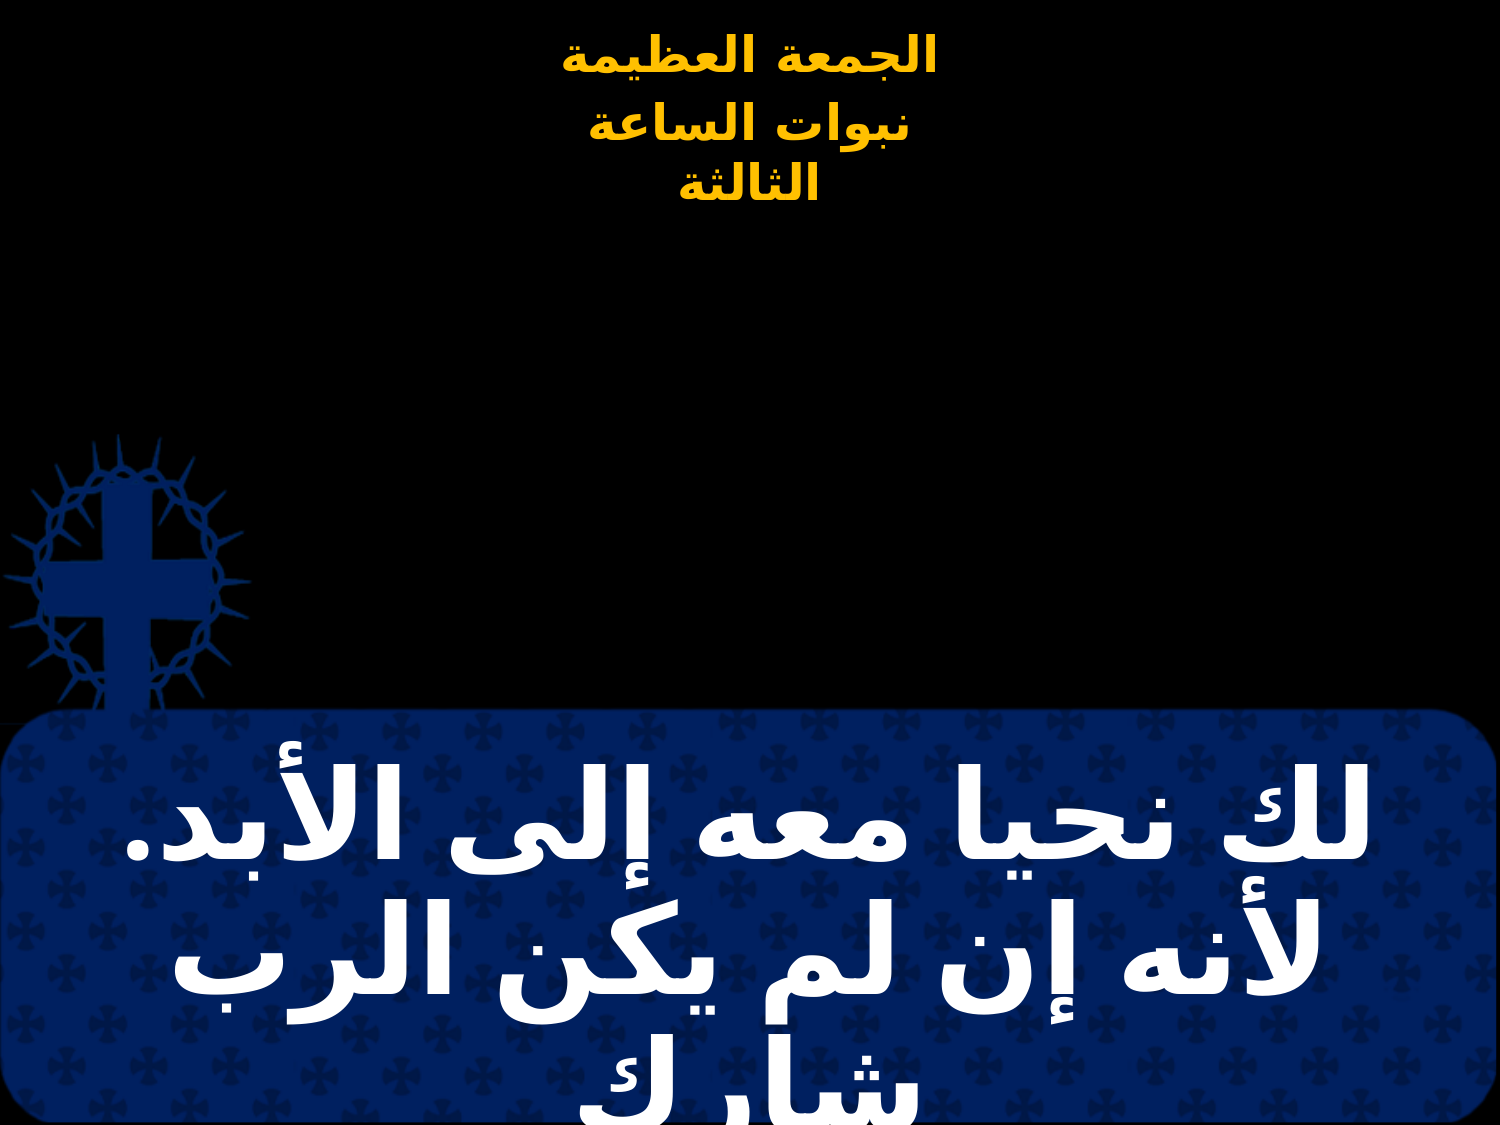

# لك نحيا معه إلى الأبد. لأنه إن لم يكن الرب شارك